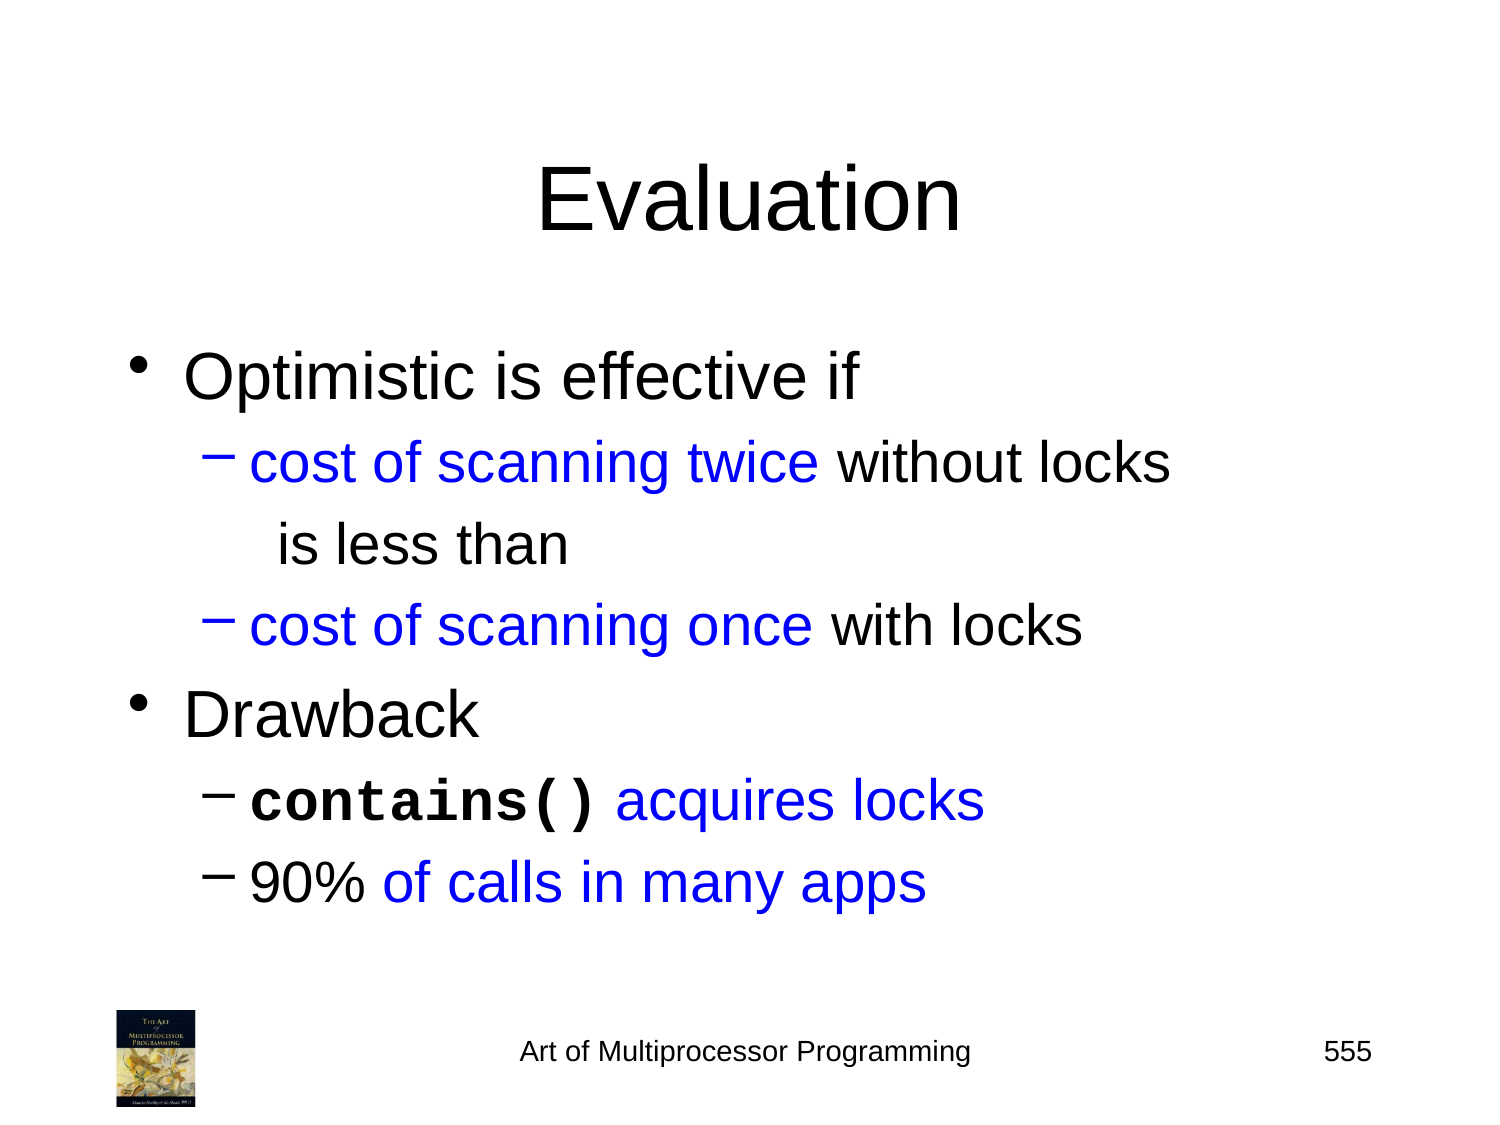

# Evaluation
Optimistic is effective if
cost of scanning twice without locks
is less than
cost of scanning once with locks
Drawback
contains() acquires locks
90% of calls in many apps
Art of Multiprocessor Programming
555